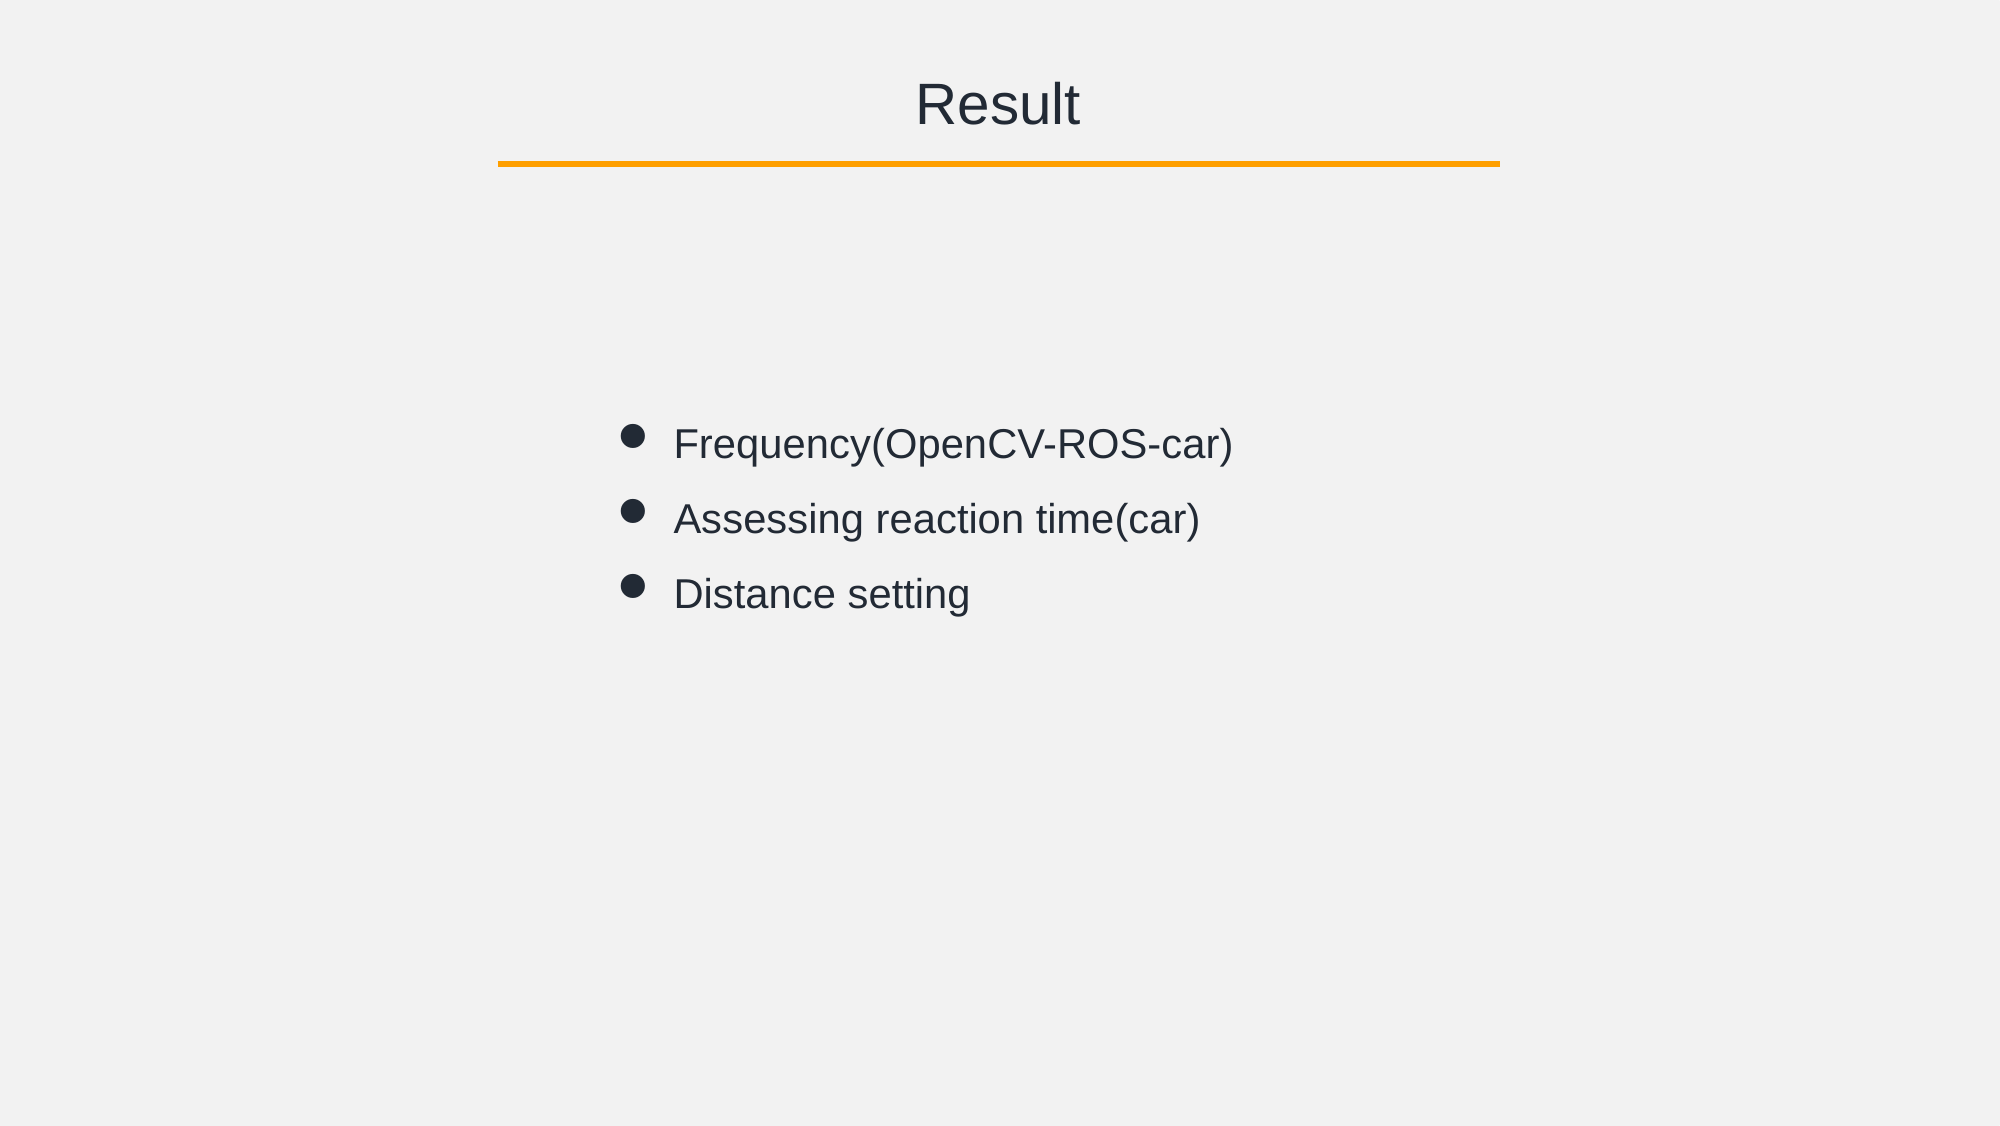

Result
Frequency(OpenCV-ROS-car)
Assessing reaction time(car)
Distance setting